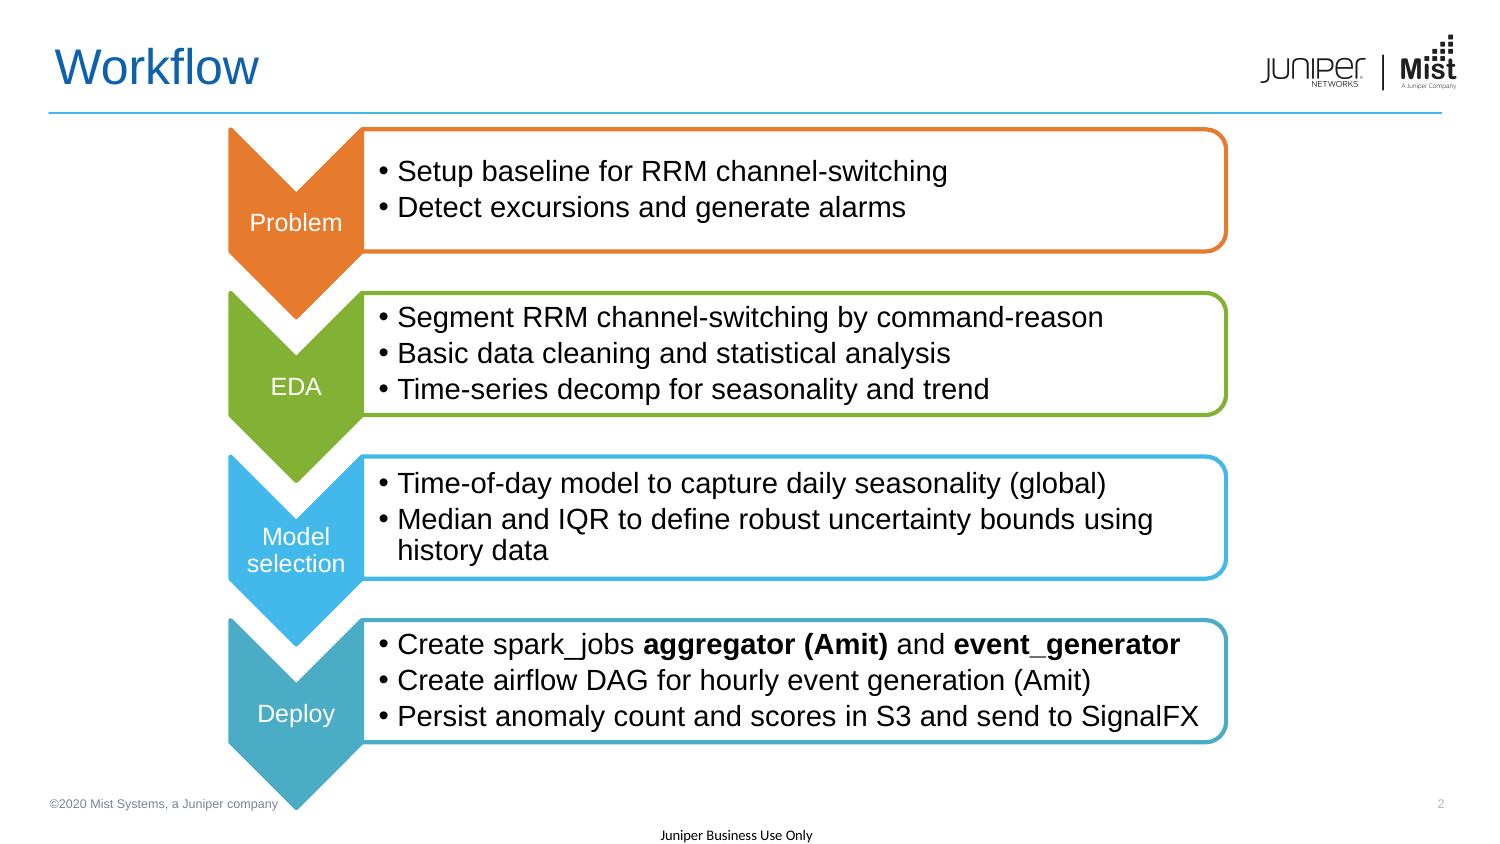

# Workflow
Problem
Setup baseline for RRM channel-switching
Detect excursions and generate alarms
EDA
Segment RRM channel-switching by command-reason
Basic data cleaning and statistical analysis
Time-series decomp for seasonality and trend
Model selection
Time-of-day model to capture daily seasonality (global)
Median and IQR to define robust uncertainty bounds using history data
Deploy
Create spark_jobs aggregator (Amit) and event_generator
Create airflow DAG for hourly event generation (Amit)
Persist anomaly count and scores in S3 and send to SignalFX